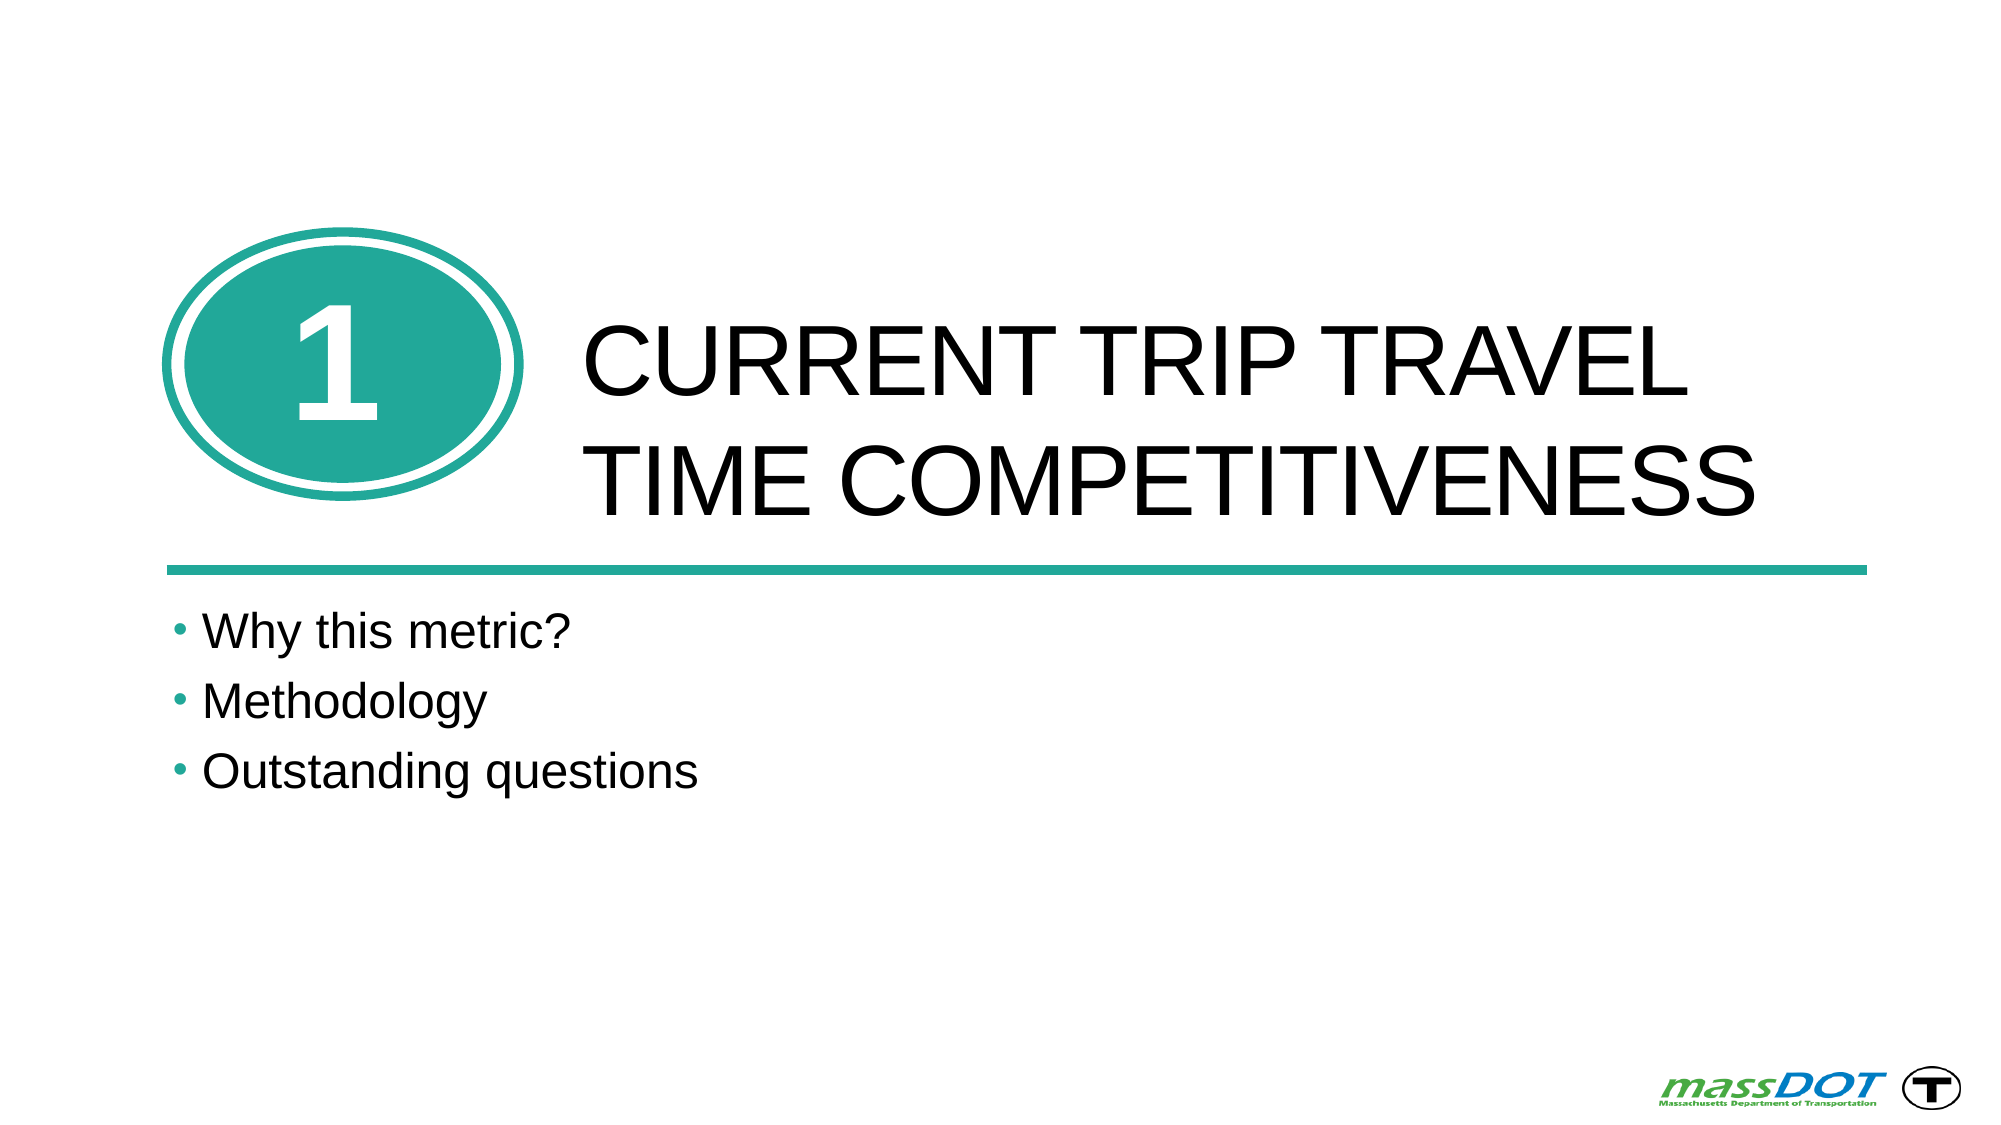

# Current Trip Travel Time Competitiveness
1
 Why this metric?
 Methodology
 Outstanding questions